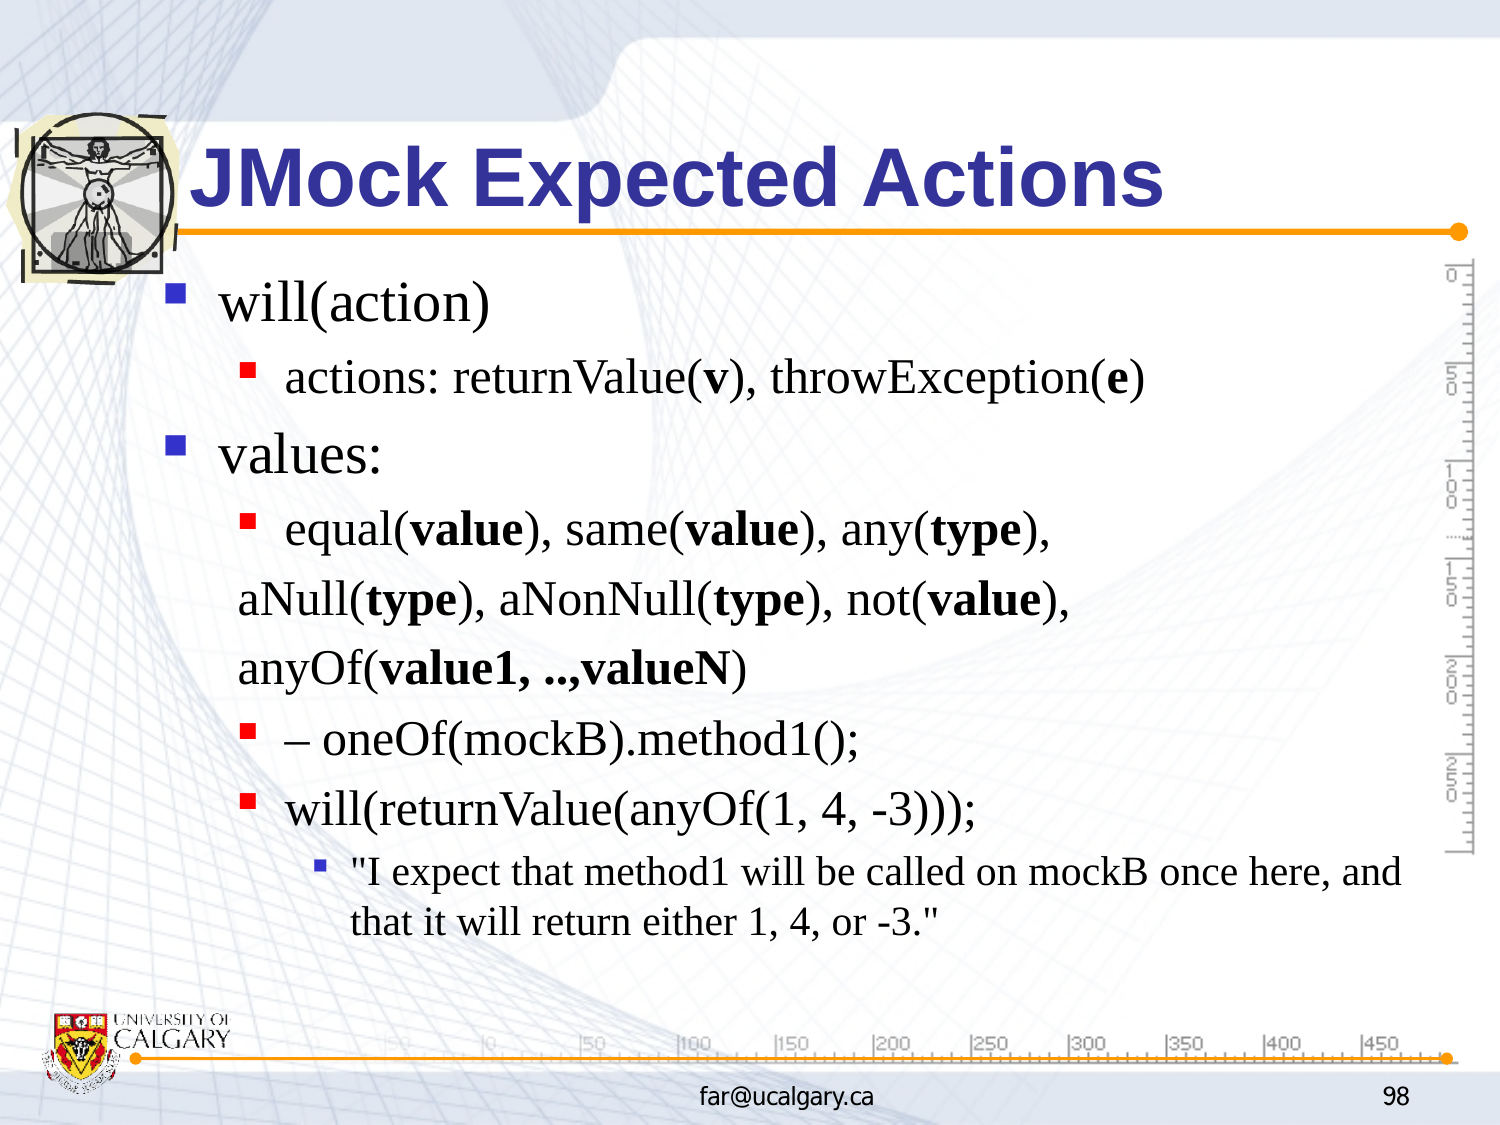

# JMock Expected Actions
will(action)
actions: returnValue(v), throwException(e)
values:
equal(value), same(value), any(type),
aNull(type), aNonNull(type), not(value),
anyOf(value1, ..,valueN)
– oneOf(mockB).method1();
will(returnValue(anyOf(1, 4, -3)));
"I expect that method1 will be called on mockB once here, and that it will return either 1, 4, or -3."
far@ucalgary.ca
98